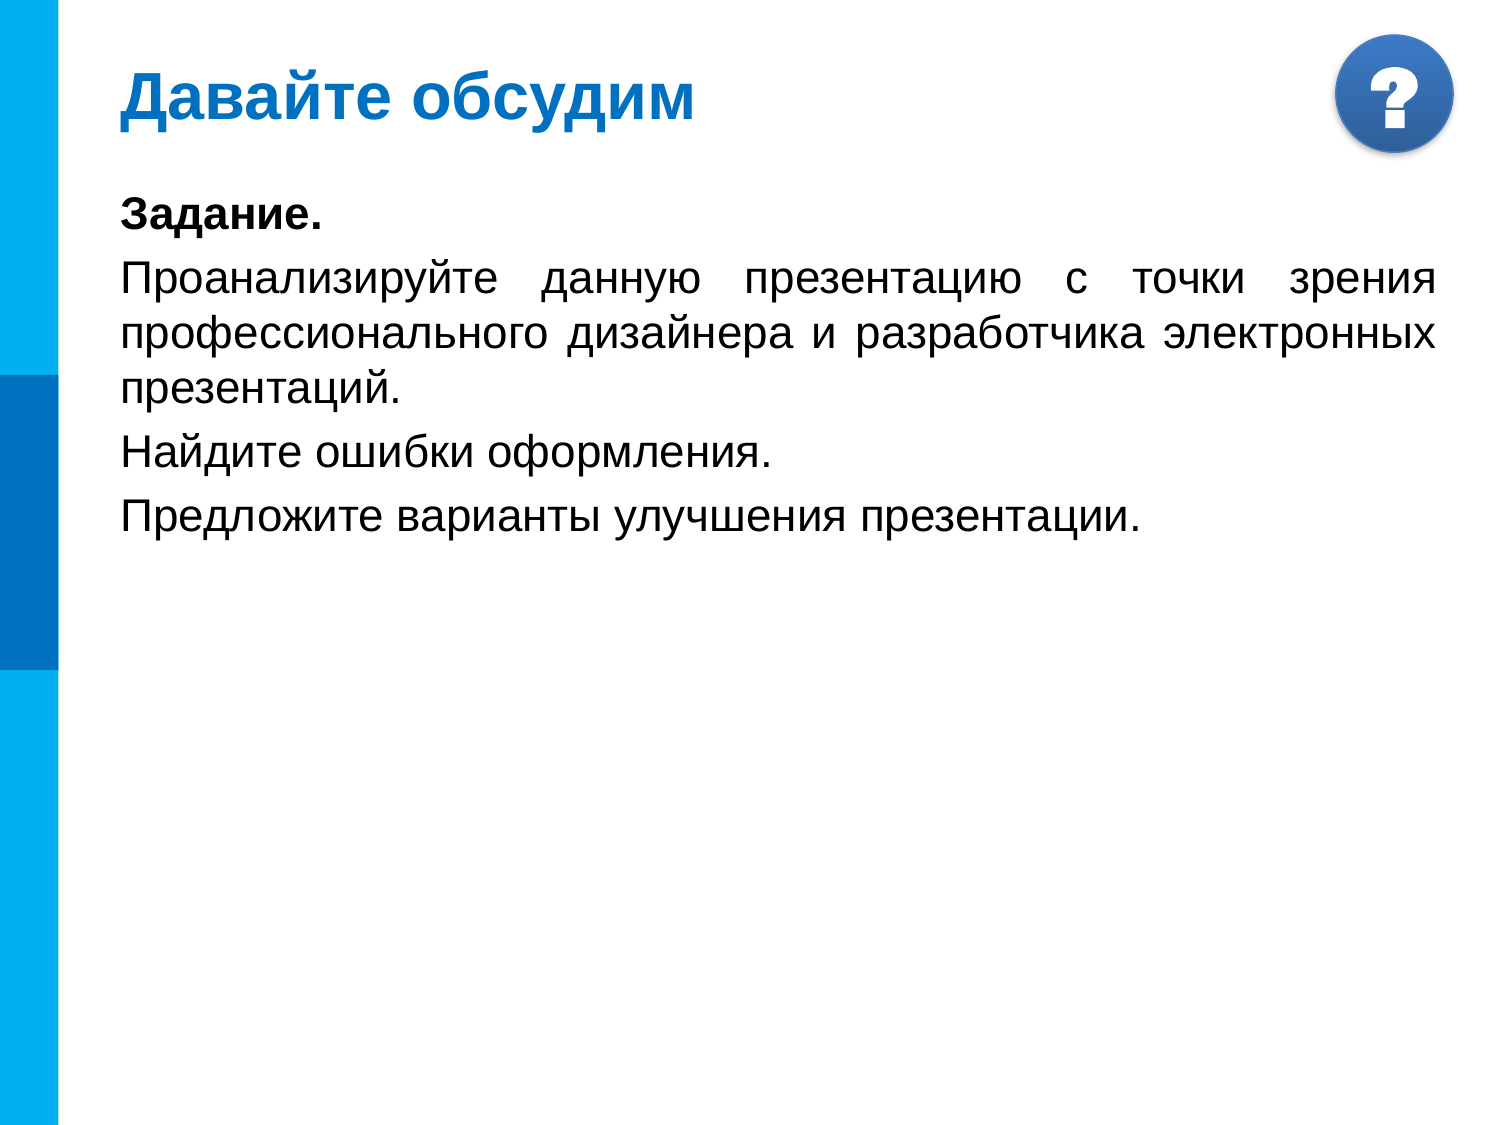

# Давайте обсудим
Задание.
Проанализируйте данную презентацию с точки зрения профессионального дизайнера и разработчика электронных презентаций.
Найдите ошибки оформления.
Предложите варианты улучшения презентации.